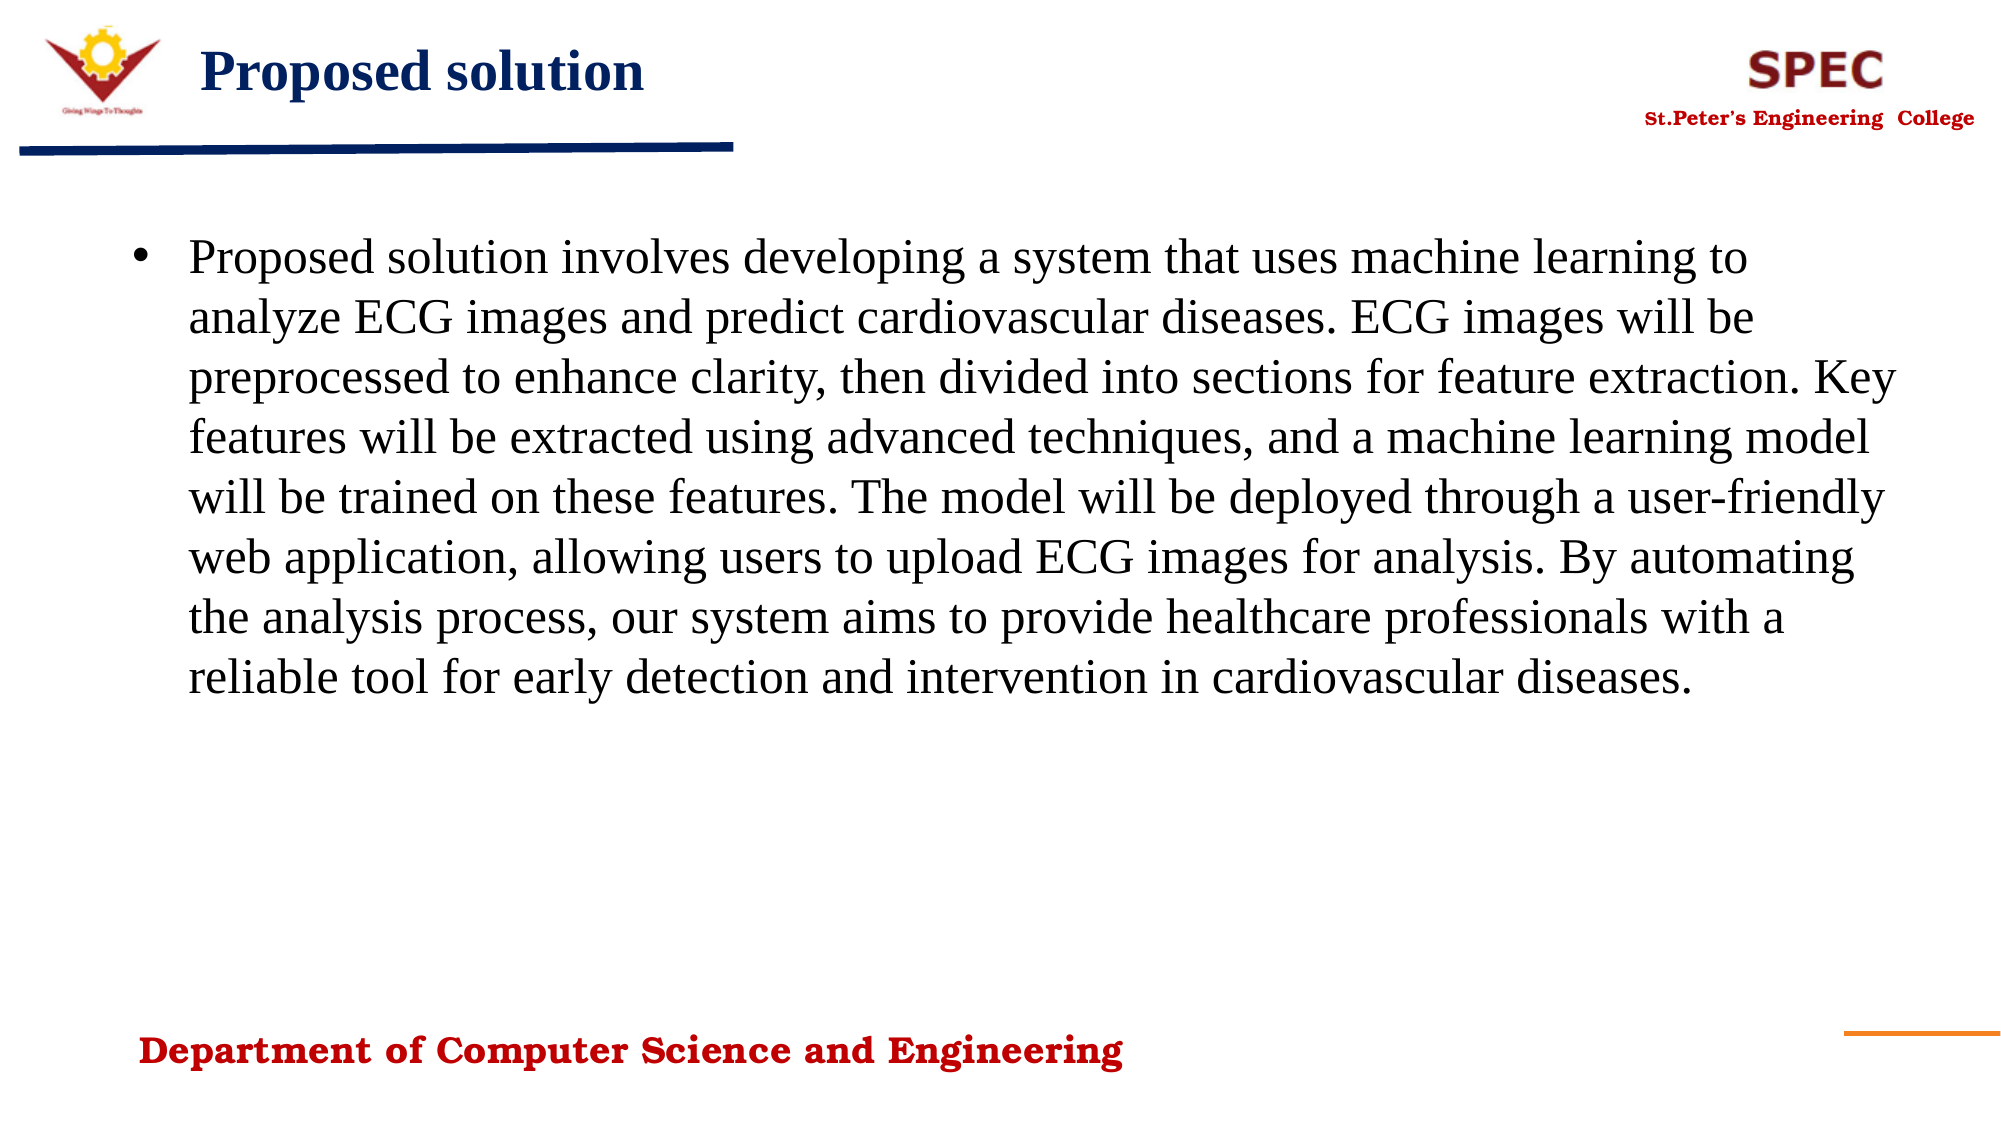

# Proposed solution
Proposed solution involves developing a system that uses machine learning to analyze ECG images and predict cardiovascular diseases. ECG images will be preprocessed to enhance clarity, then divided into sections for feature extraction. Key features will be extracted using advanced techniques, and a machine learning model will be trained on these features. The model will be deployed through a user-friendly web application, allowing users to upload ECG images for analysis. By automating the analysis process, our system aims to provide healthcare professionals with a reliable tool for early detection and intervention in cardiovascular diseases.
8